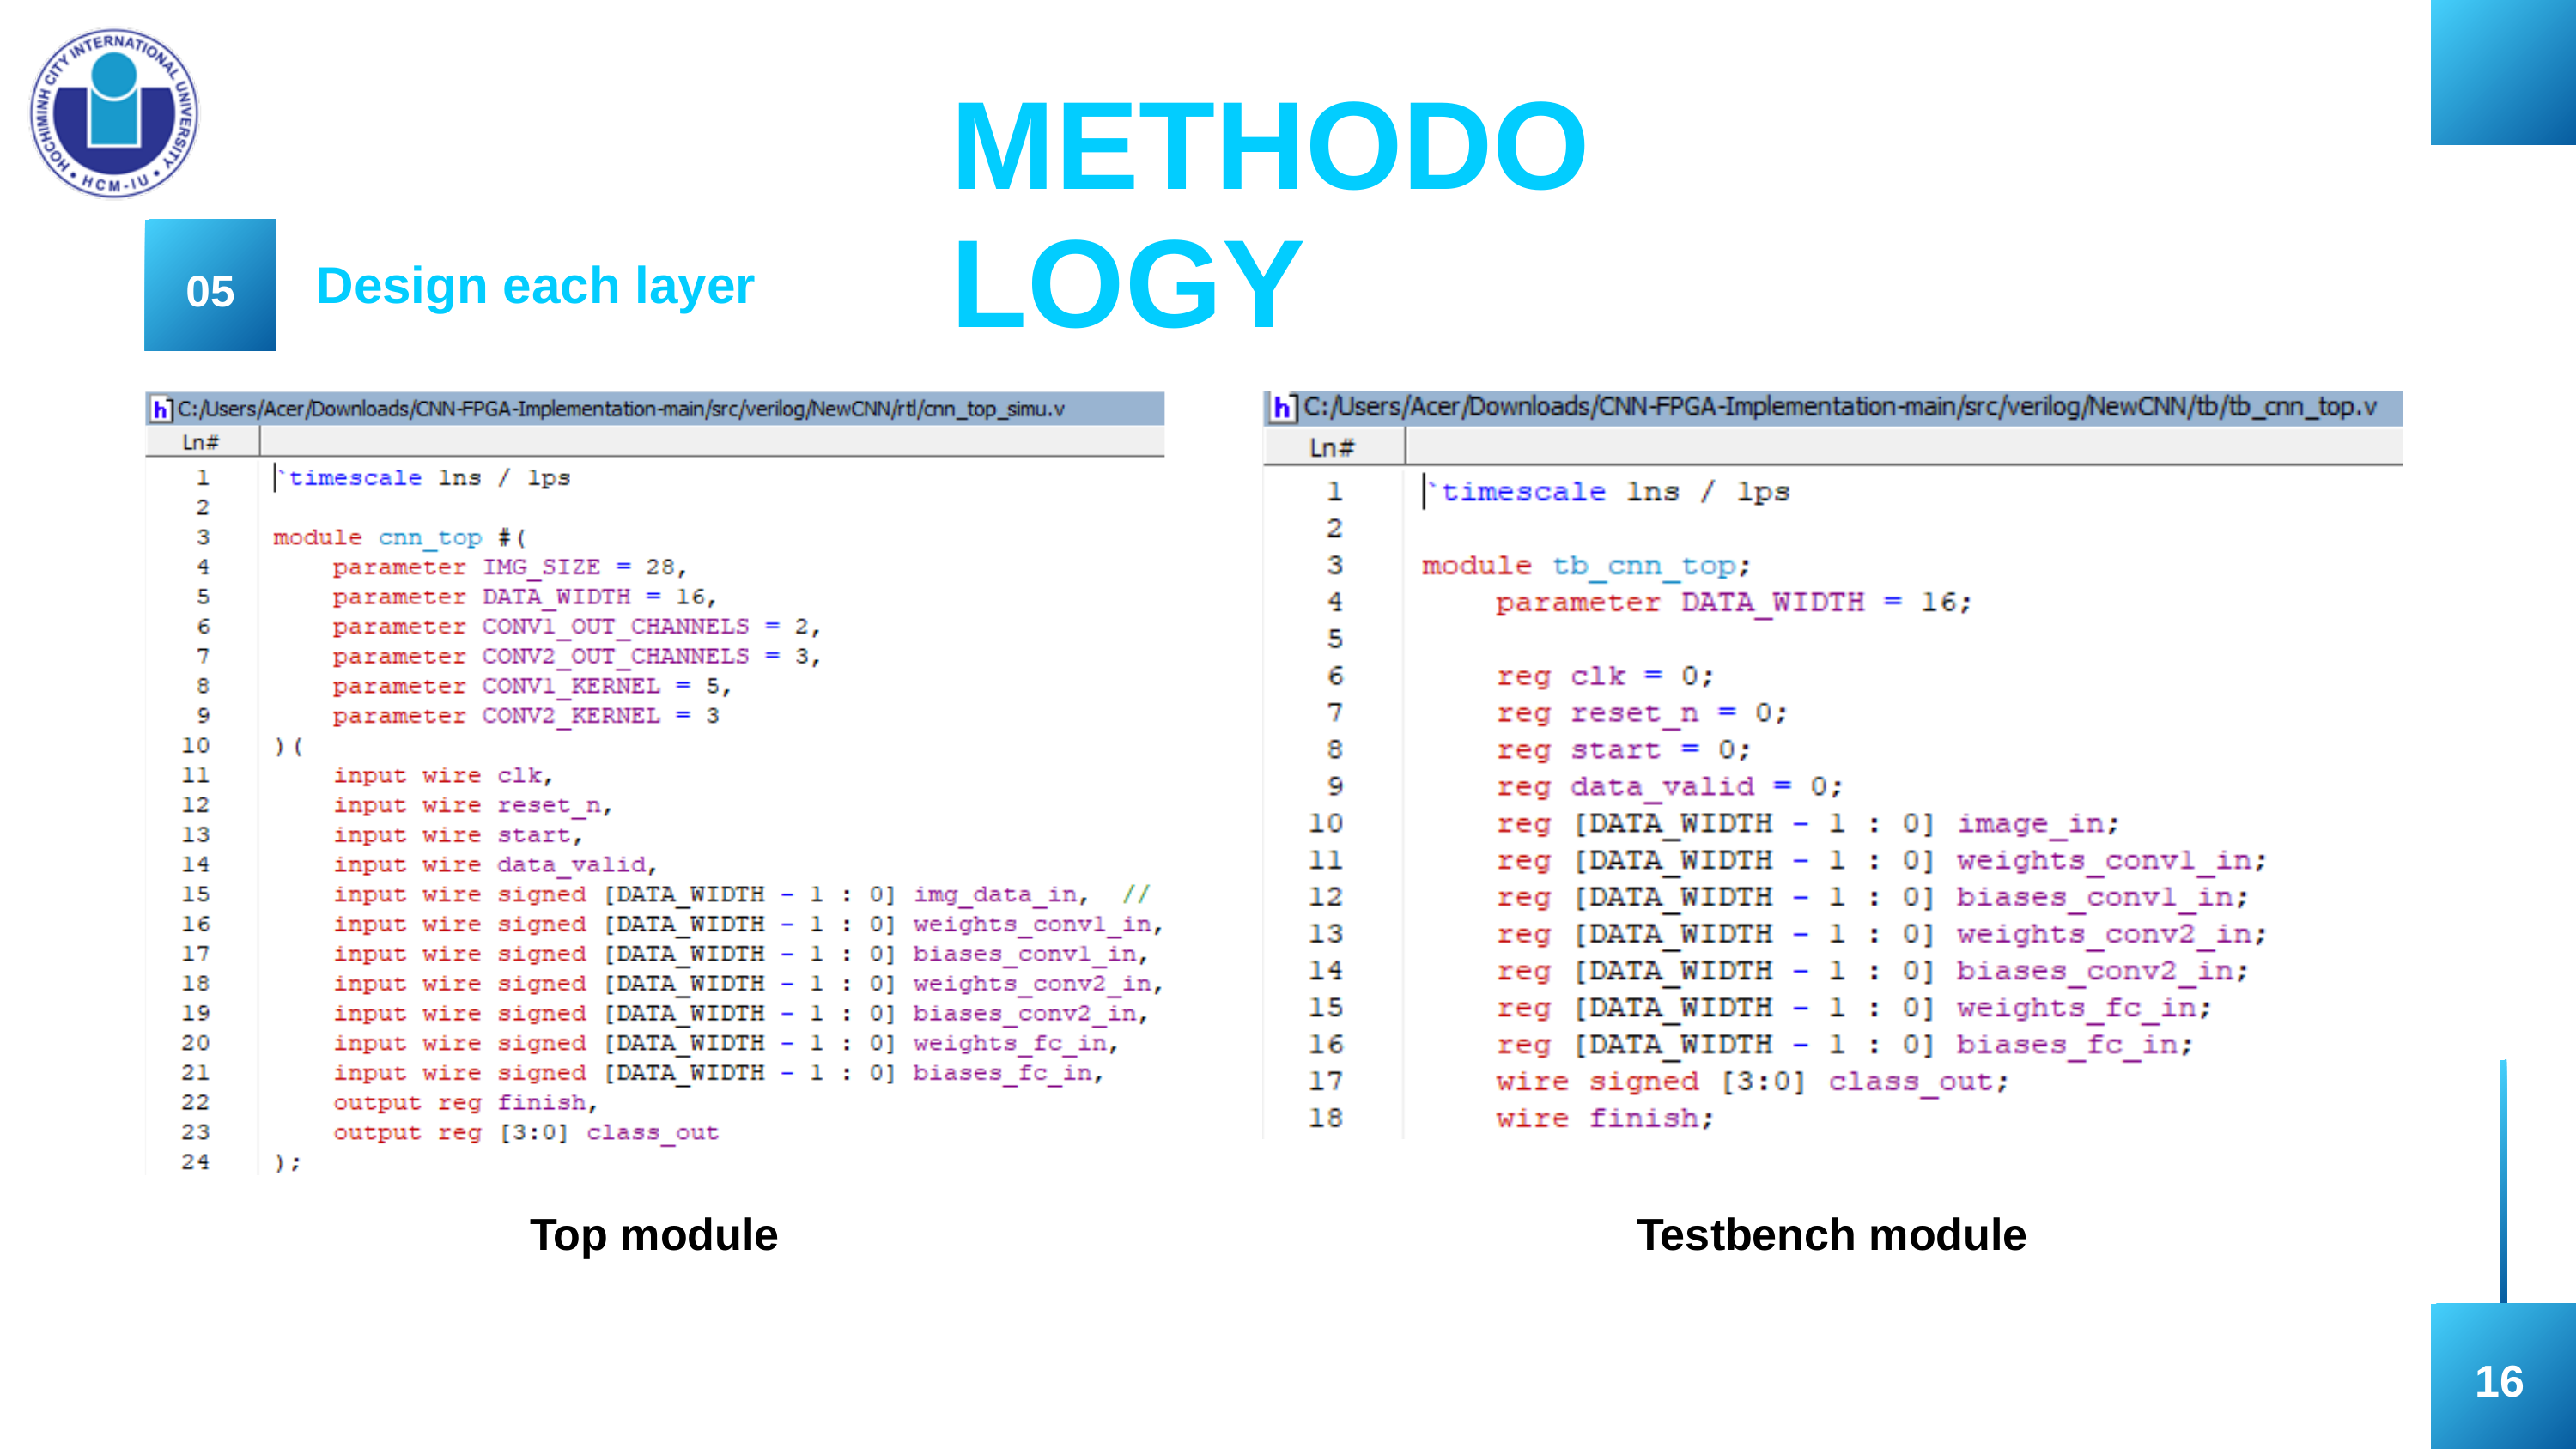

METHODOLOGY

Design each layer
05

Top module
Testbench module

16